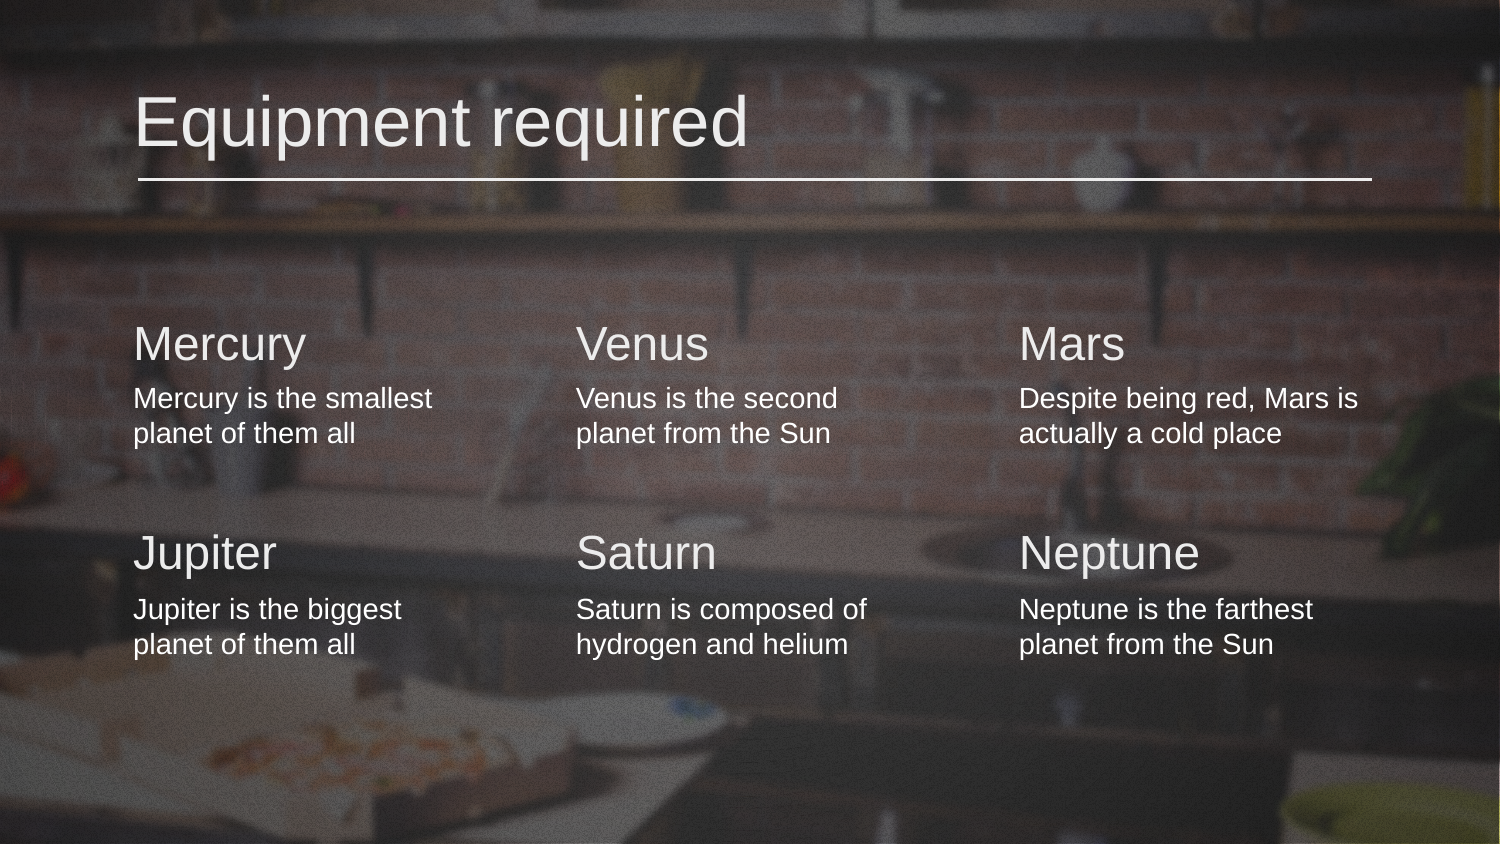

Equipment required
# Mercury
Venus
Mars
Mercury is the smallest planet of them all
Venus is the second planet from the Sun
Despite being red, Mars is actually a cold place
Jupiter
Saturn
Neptune
Jupiter is the biggest planet of them all
Saturn is composed of hydrogen and helium
Neptune is the farthest planet from the Sun